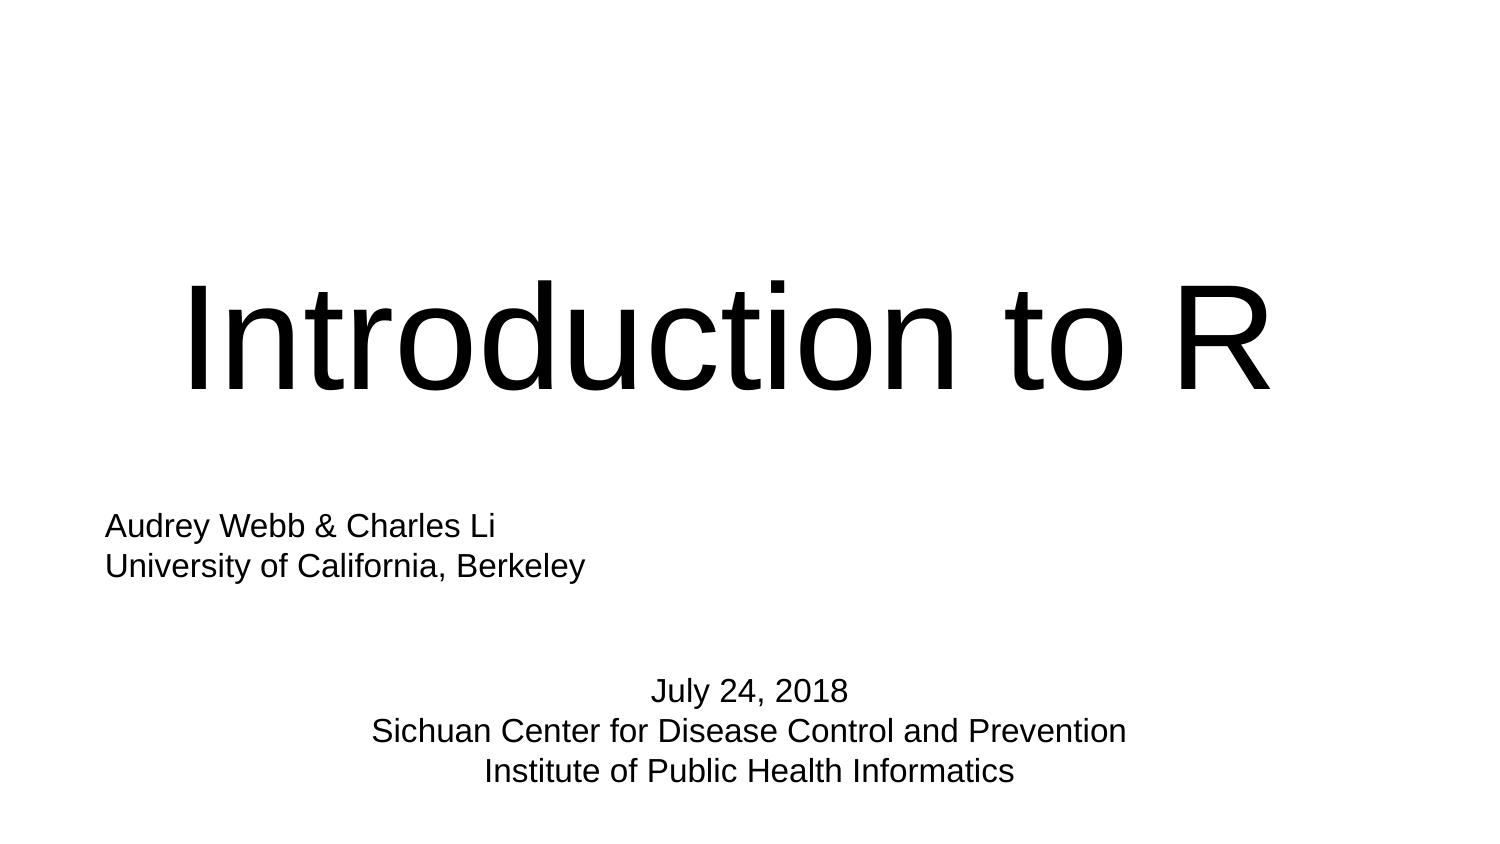

# Introduction to R
Audrey Webb & Charles Li
University of California, Berkeley
July 24, 2018
Sichuan Center for Disease Control and Prevention
Institute of Public Health Informatics